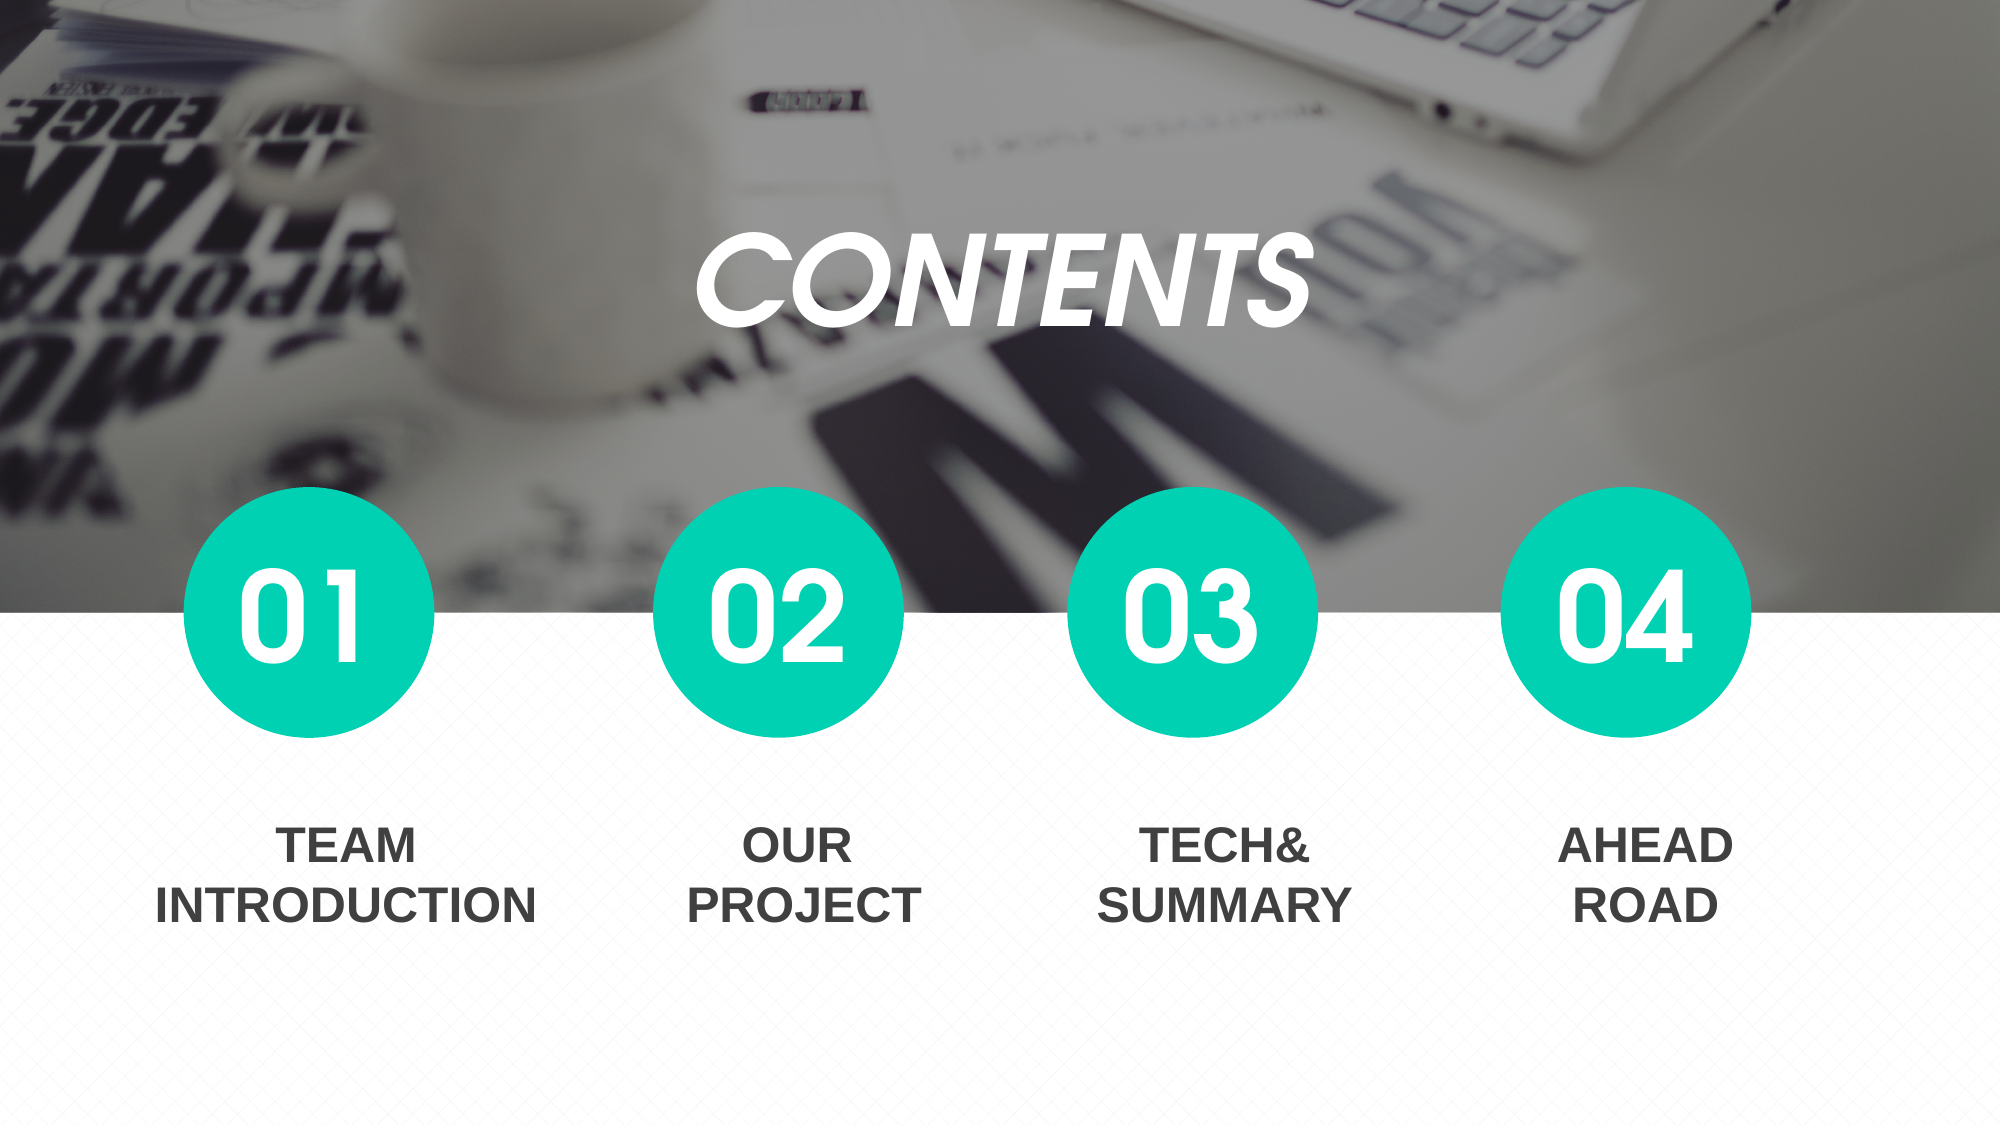

CONTENTS
02
03
04
01
TEAM INTRODUCTION
OUR
PROJECT
TECH& SUMMARY
AHEAD
ROAD